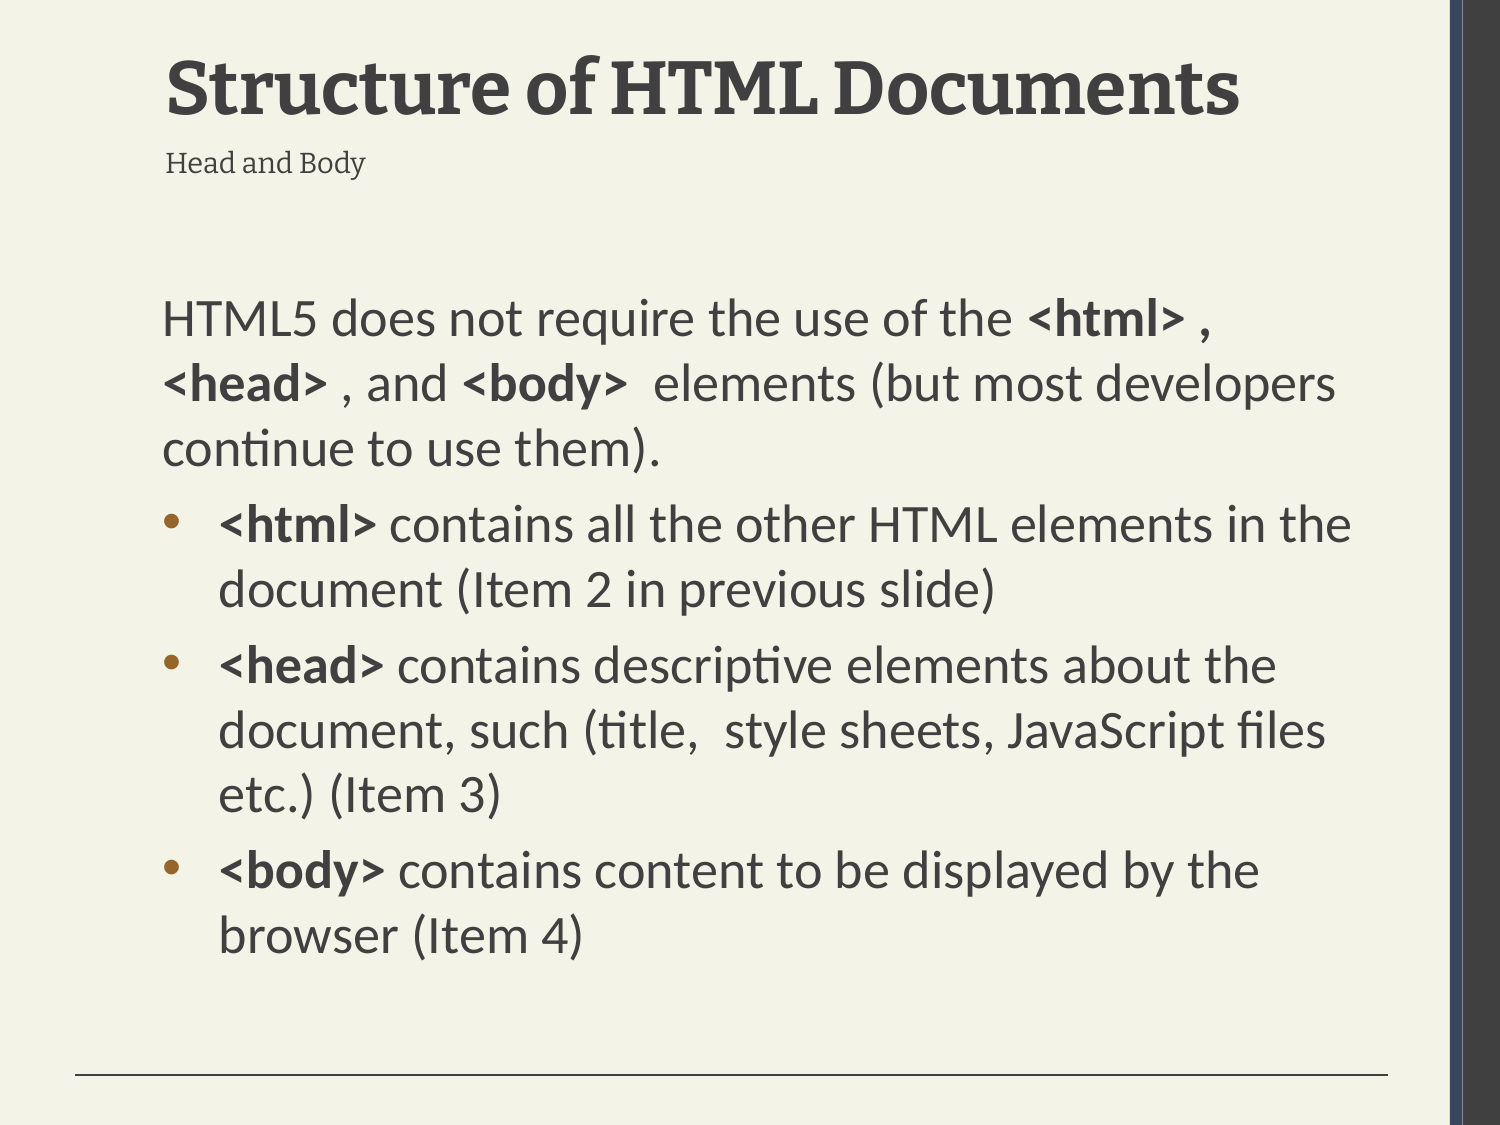

# Structure of HTML Documents
Head and Body
HTML5 does not require the use of the <html> , <head> , and <body>  elements (but most developers continue to use them).
<html> contains all the other HTML elements in the document (Item 2 in previous slide)
<head> contains descriptive elements about the document, such (title,  style sheets, JavaScript files etc.) (Item 3)
<body> contains content to be displayed by the browser (Item 4)